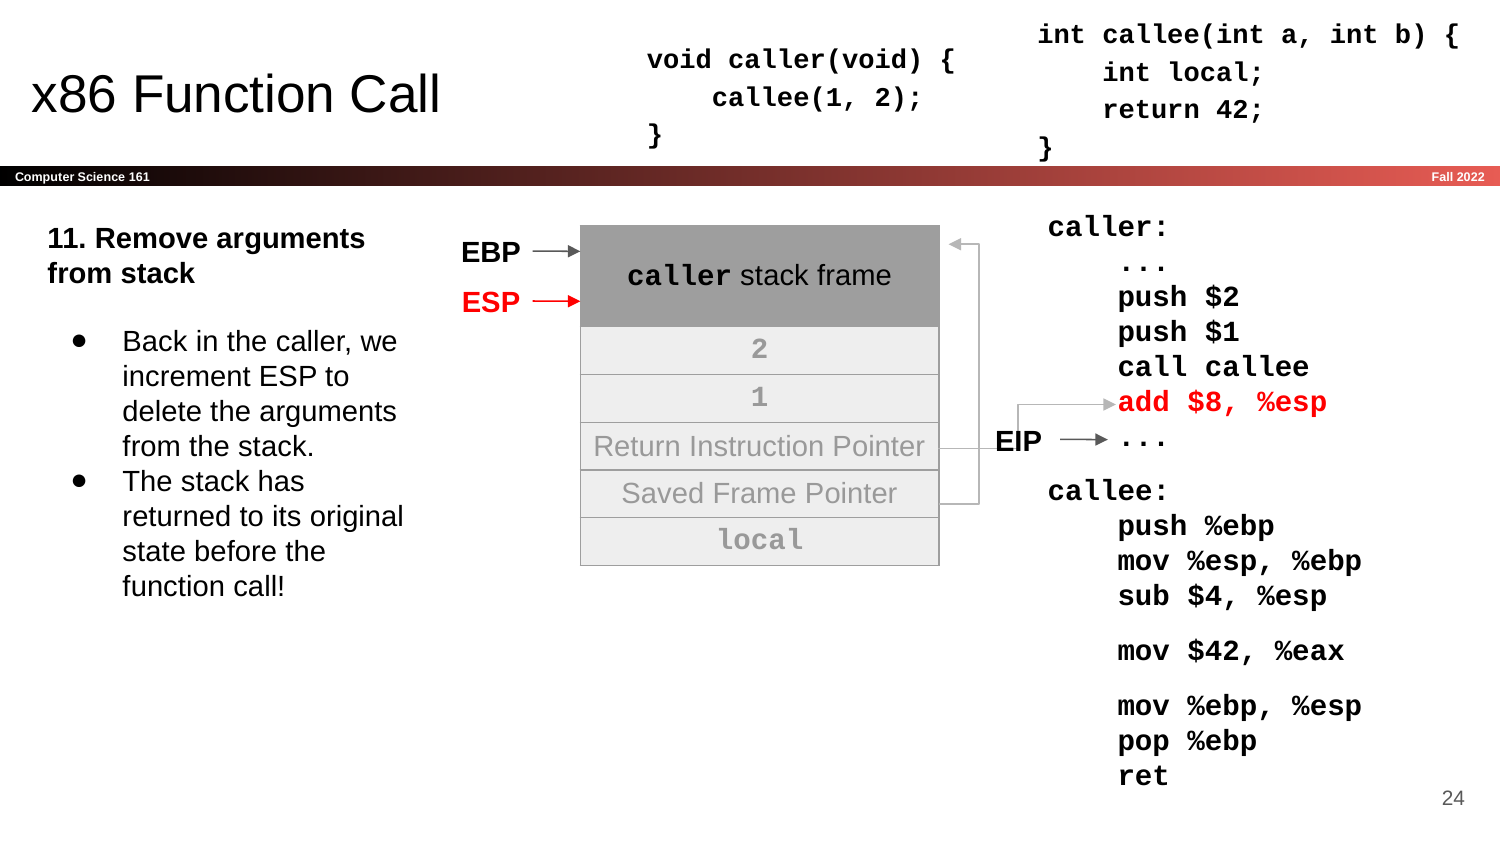

int callee(int a, int b) {
    int local;
    return 42;
}
void caller(void) {
    callee(1, 2);
}
# x86 Function Call
caller:
    ...
    push $2
    push $1
    call callee
    add $8, %esp
    ...

callee:
    push %ebp
    mov %esp, %ebp
    sub $4, %esp

    mov $42, %eax

    mov %ebp, %esp
    pop %ebp
    ret
11. Remove arguments from stack

Back in the caller, we increment ESP to delete the arguments from the stack.
The stack has returned to its original state before the function call!
EBP
| caller stack frame |
| --- |
| 2 |
| 1 |
| Return Instruction Pointer |
| Saved Frame Pointer |
| local |

ESP

EIP
24